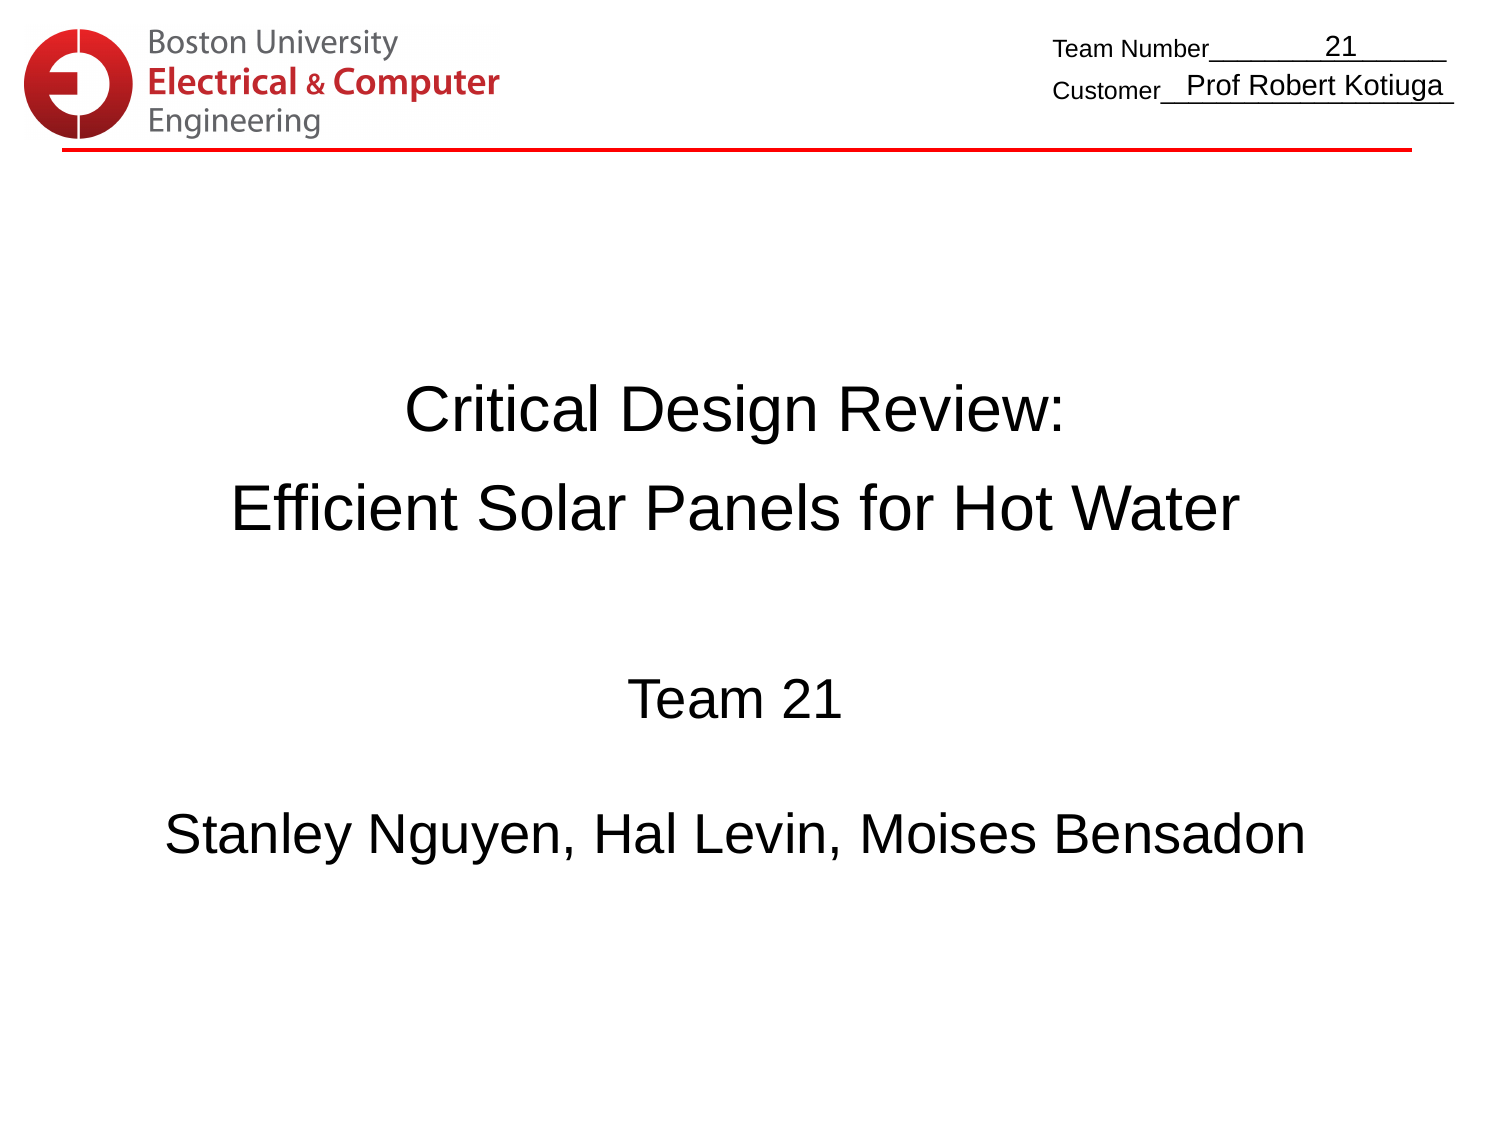

21

Prof Robert Kotiuga
# Critical Design Review:
Efficient Solar Panels for Hot Water

Team 21

Stanley Nguyen, Hal Levin, Moises Bensadon